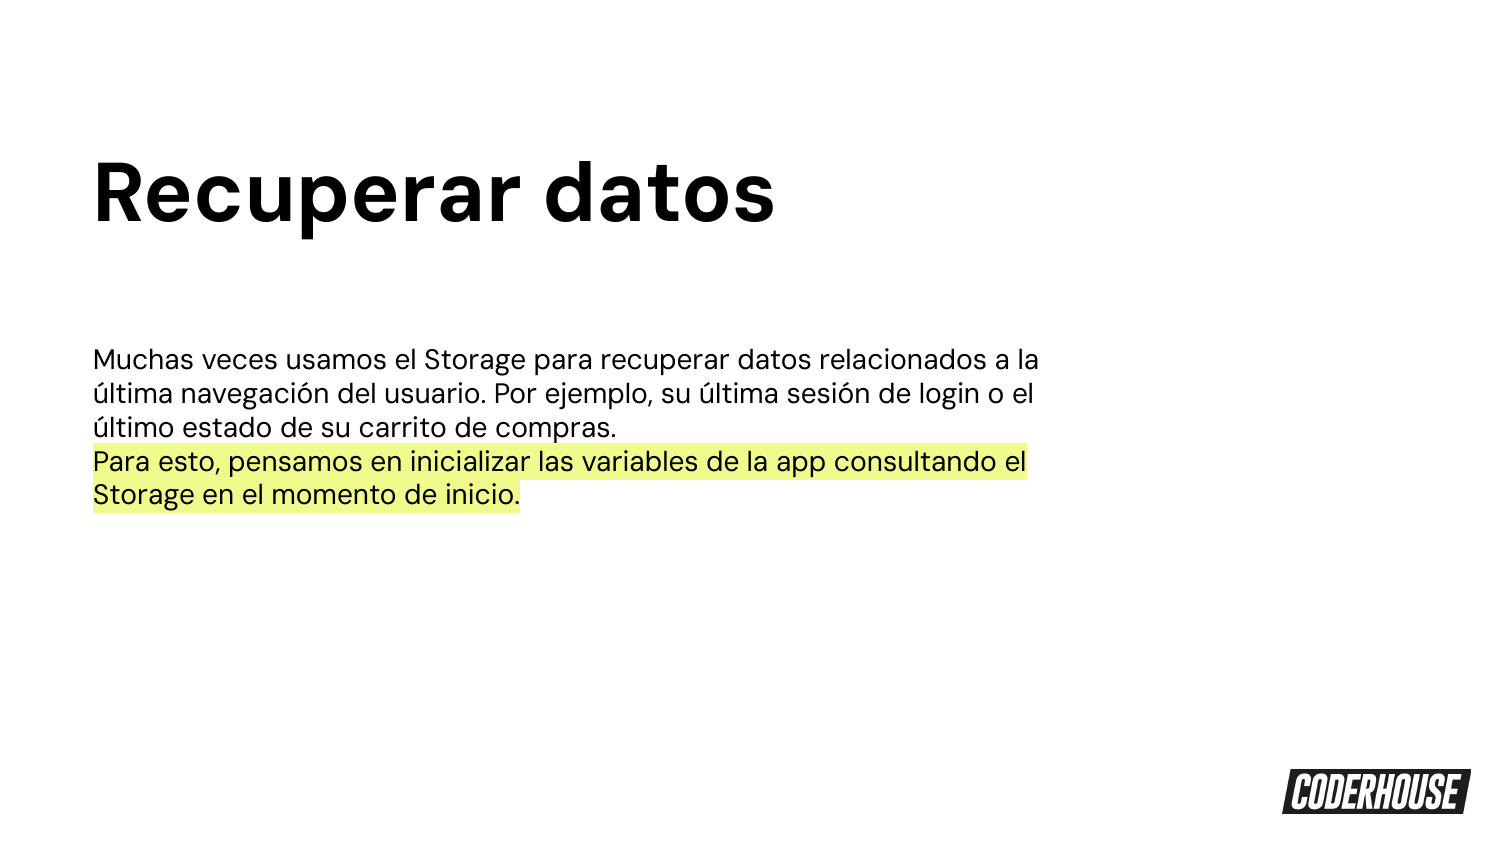

Recuperar datos
Muchas veces usamos el Storage para recuperar datos relacionados a la última navegación del usuario. Por ejemplo, su última sesión de login o el último estado de su carrito de compras.
Para esto, pensamos en inicializar las variables de la app consultando el Storage en el momento de inicio.